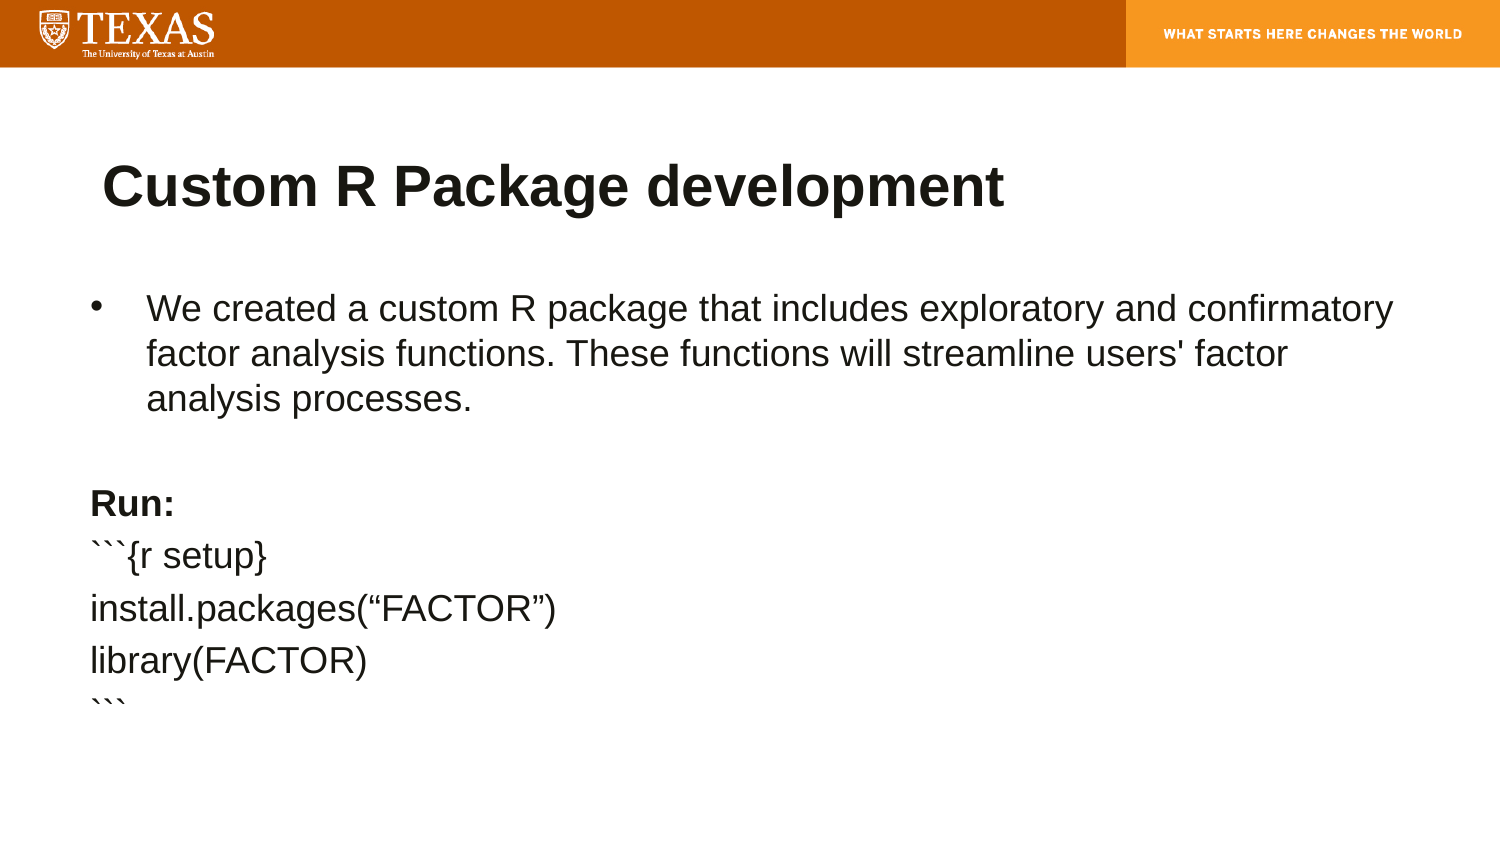

# Custom R Package development
We created a custom R package that includes exploratory and confirmatory factor analysis functions. These functions will streamline users' factor analysis processes.

Run:
```{r setup}
install.packages(“FACTOR”)
library(FACTOR)
```